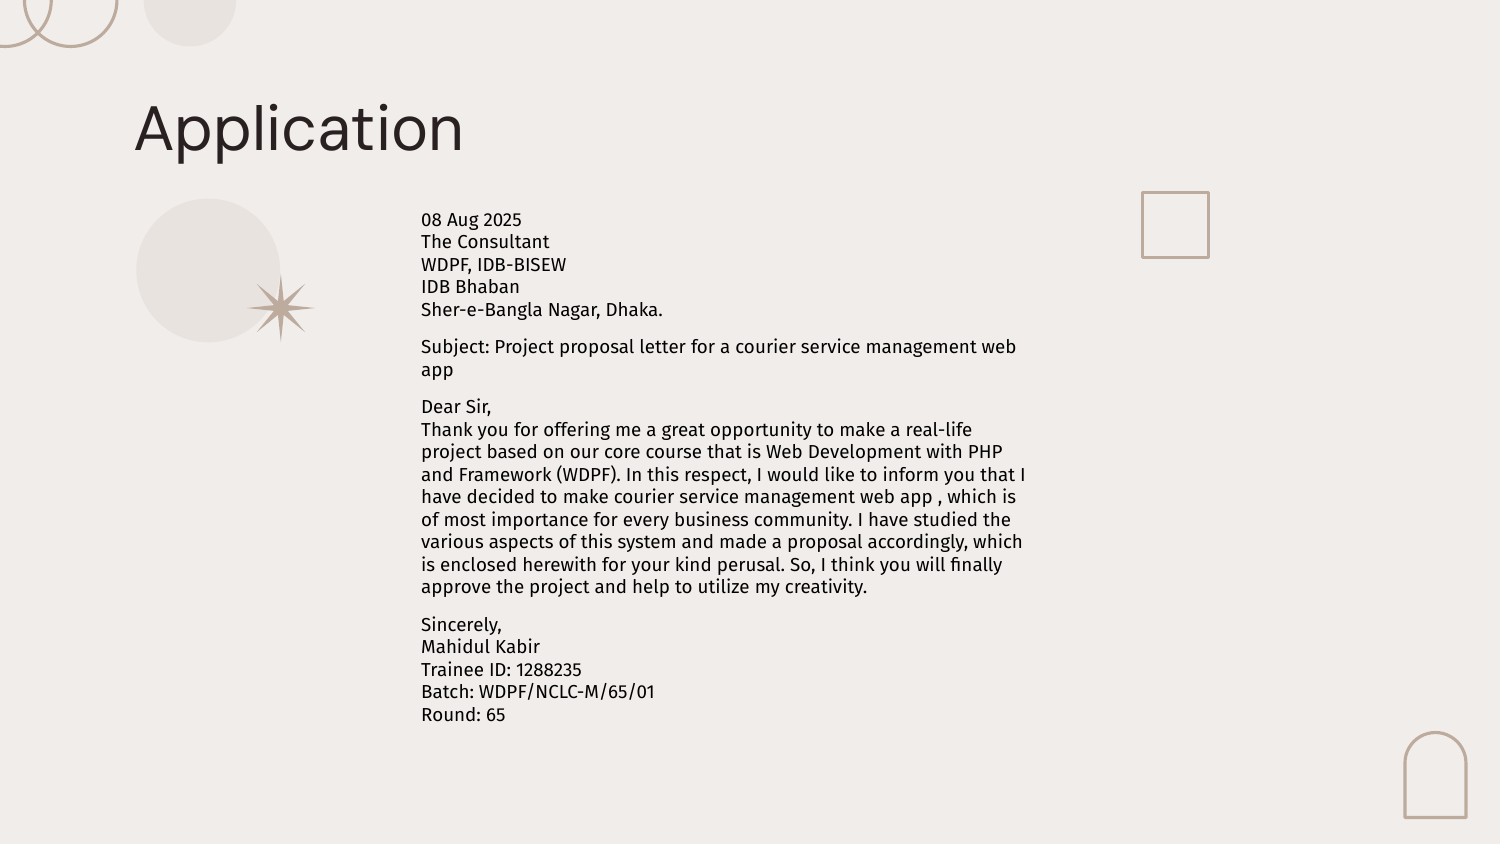

# Application
08 Aug 2025
The Consultant
WDPF, IDB-BISEW
IDB Bhaban
Sher-e-Bangla Nagar, Dhaka.

Subject: Project proposal letter for a courier service management web app

Dear Sir,
Thank you for offering me a great opportunity to make a real-life project based on our core course that is Web Development with PHP and Framework (WDPF). In this respect, I would like to inform you that I have decided to make courier service management web app , which is of most importance for every business community. I have studied the various aspects of this system and made a proposal accordingly, which is enclosed herewith for your kind perusal. So, I think you will finally approve the project and help to utilize my creativity.

Sincerely,
Mahidul Kabir
Trainee ID: 1288235
Batch: WDPF/NCLC-M/65/01
Round: 65